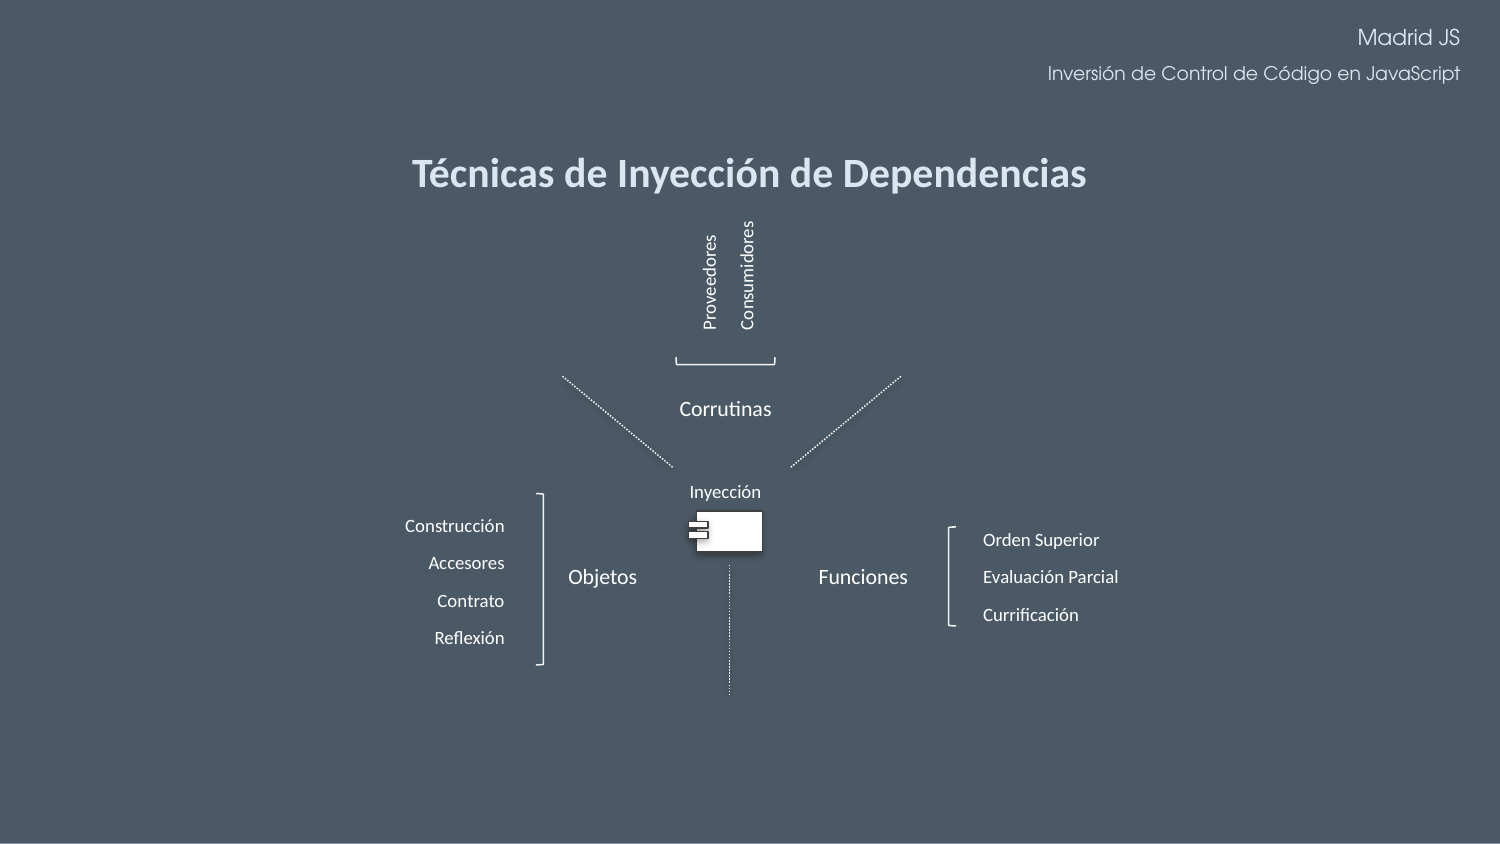

Técnicas de Inyección de Dependencias

Proveedores
Consumidores
Corrutinas
Inyección

Construcción
Accesores
Contrato
Reflexión

Orden Superior
Evaluación Parcial
Currificación

Objetos
Funciones